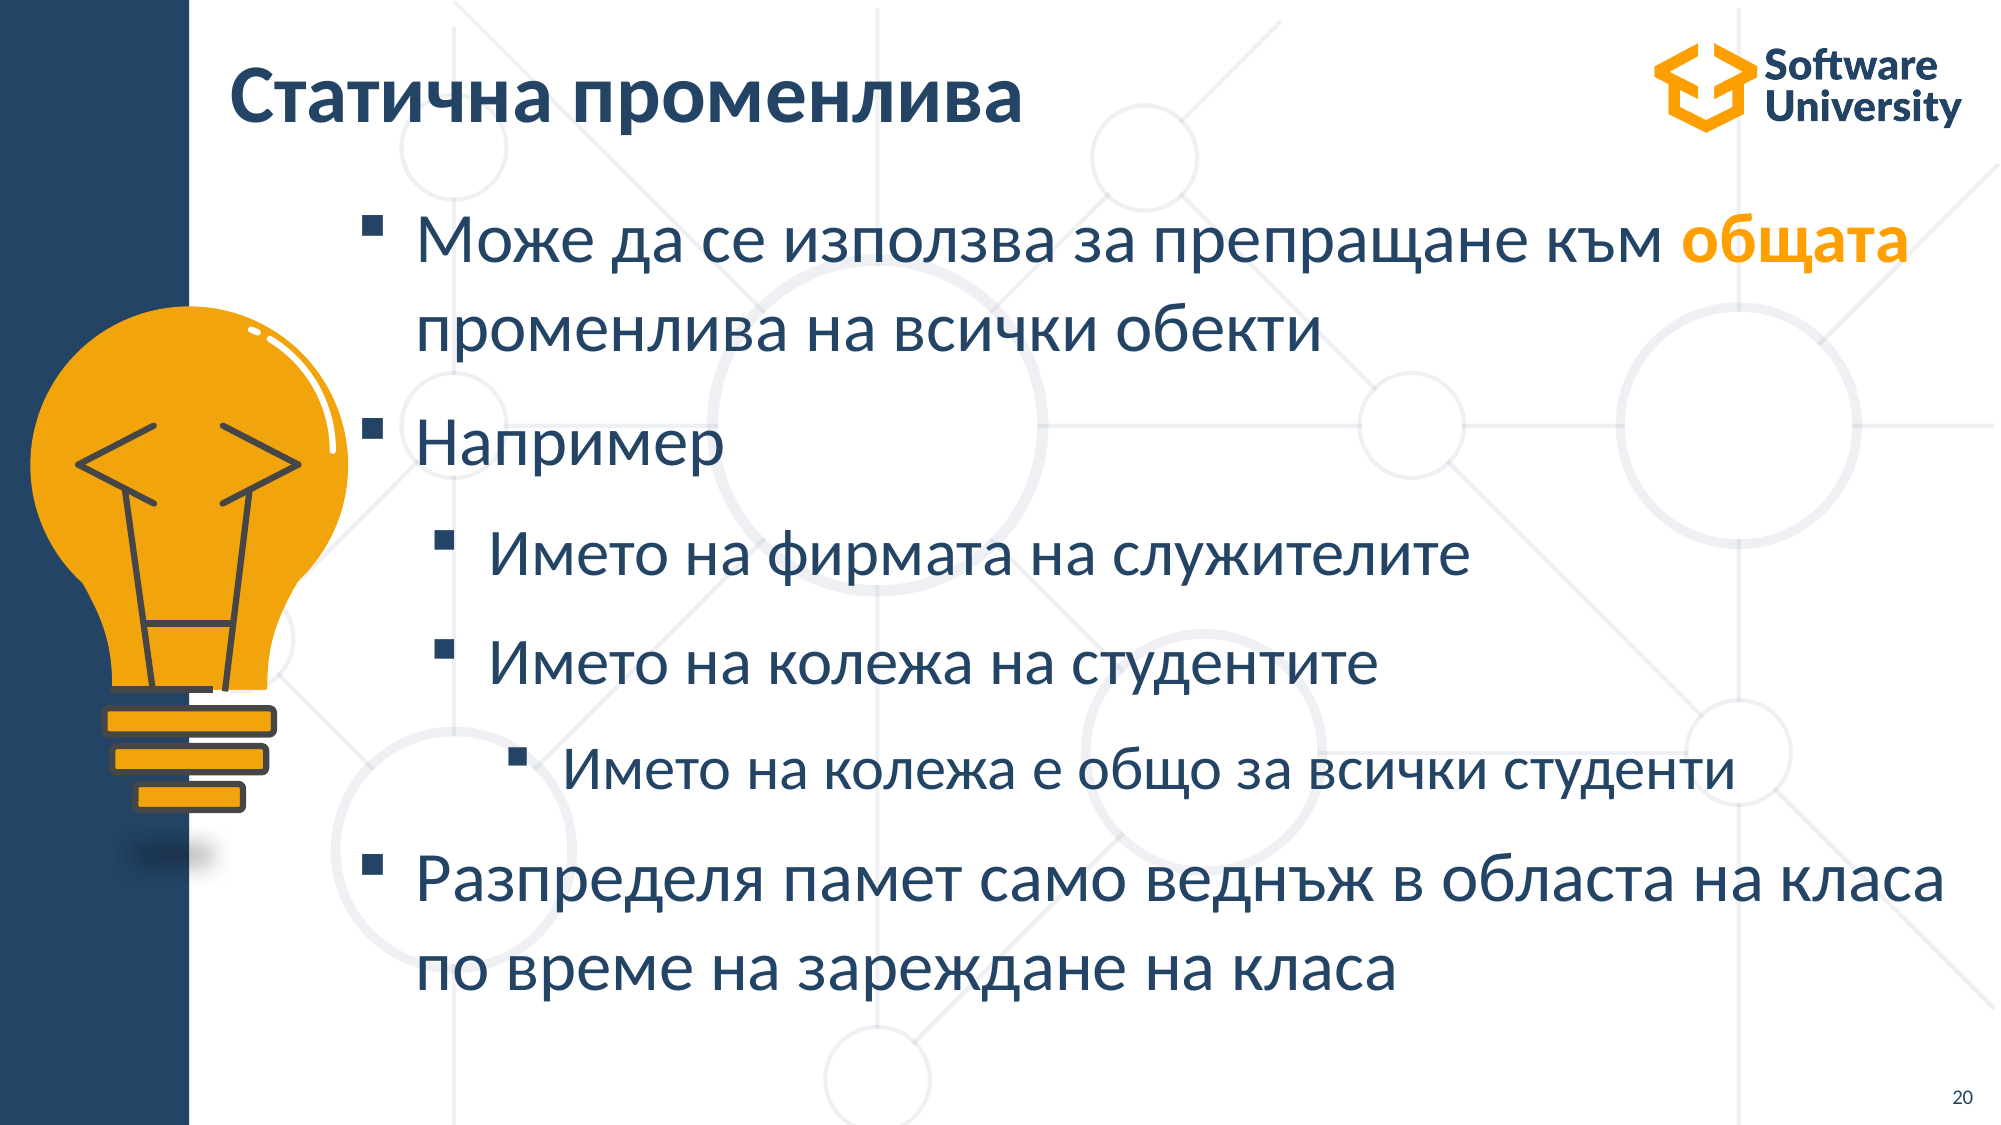

# Статична променлива
Може да се използва за препращане към общата
променлива на всички обекти
Например
Името на фирмата на служителите
Името на колежа на студентите
Името на колежа е общо за всички студенти
Разпределя памет само веднъж в областа на класа по време на зареждане на класа
20